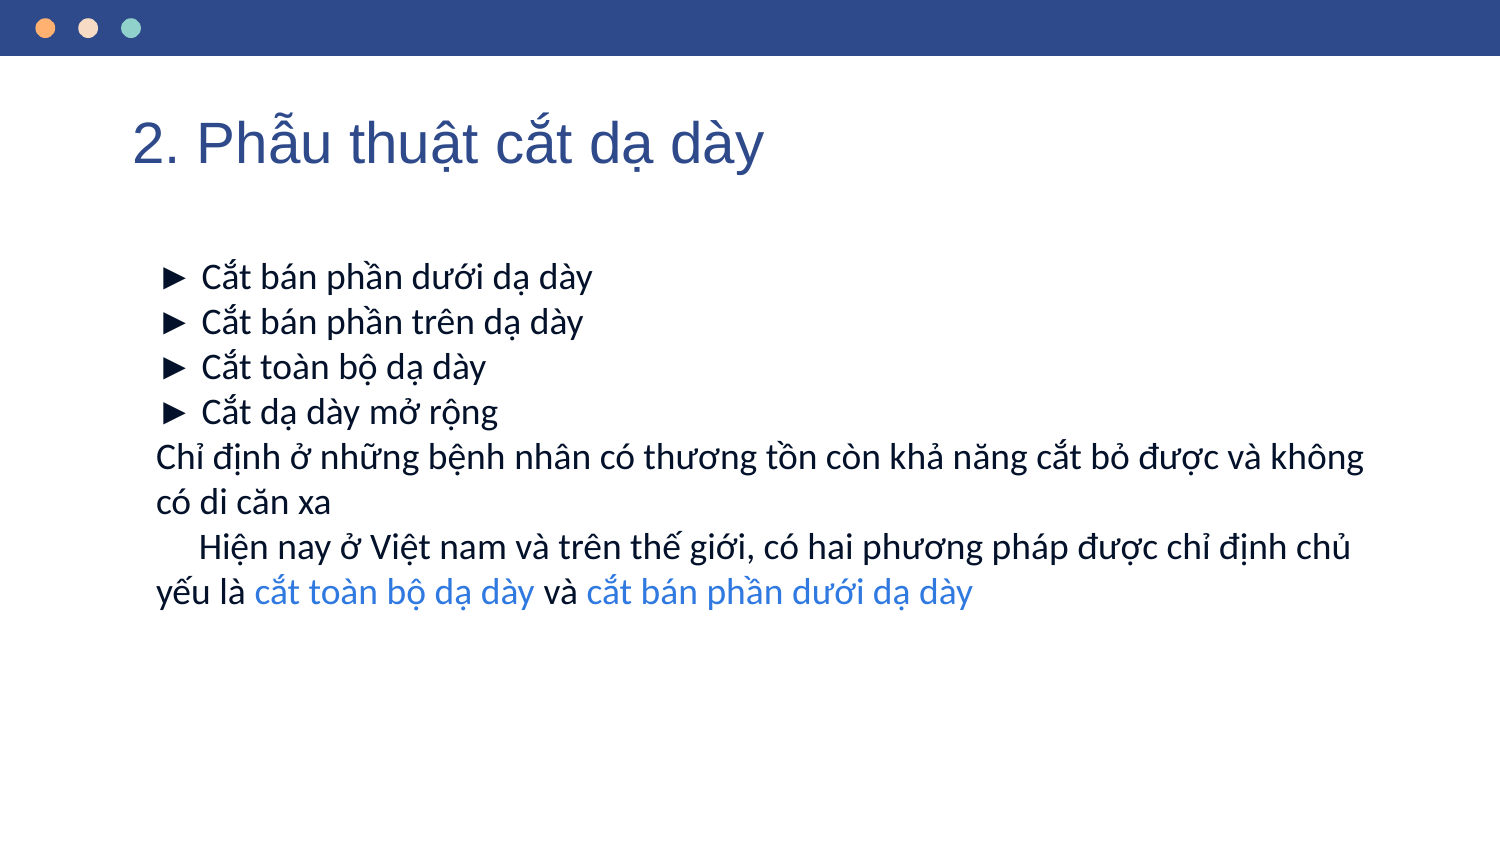

# 2. Phẫu thuật cắt dạ dày
► Cắt bán phần dưới dạ dày
► Cắt bán phần trên dạ dày
► Cắt toàn bộ dạ dày
► Cắt dạ dày mở rộng
Chỉ định ở những bệnh nhân có thương tồn còn khả năng cắt bỏ được và không có di căn xa
     Hiện nay ở Việt nam và trên thế giới, có hai phương pháp được chỉ định chủ yếu là cắt toàn bộ dạ dày và cắt bán phần dưới dạ dày